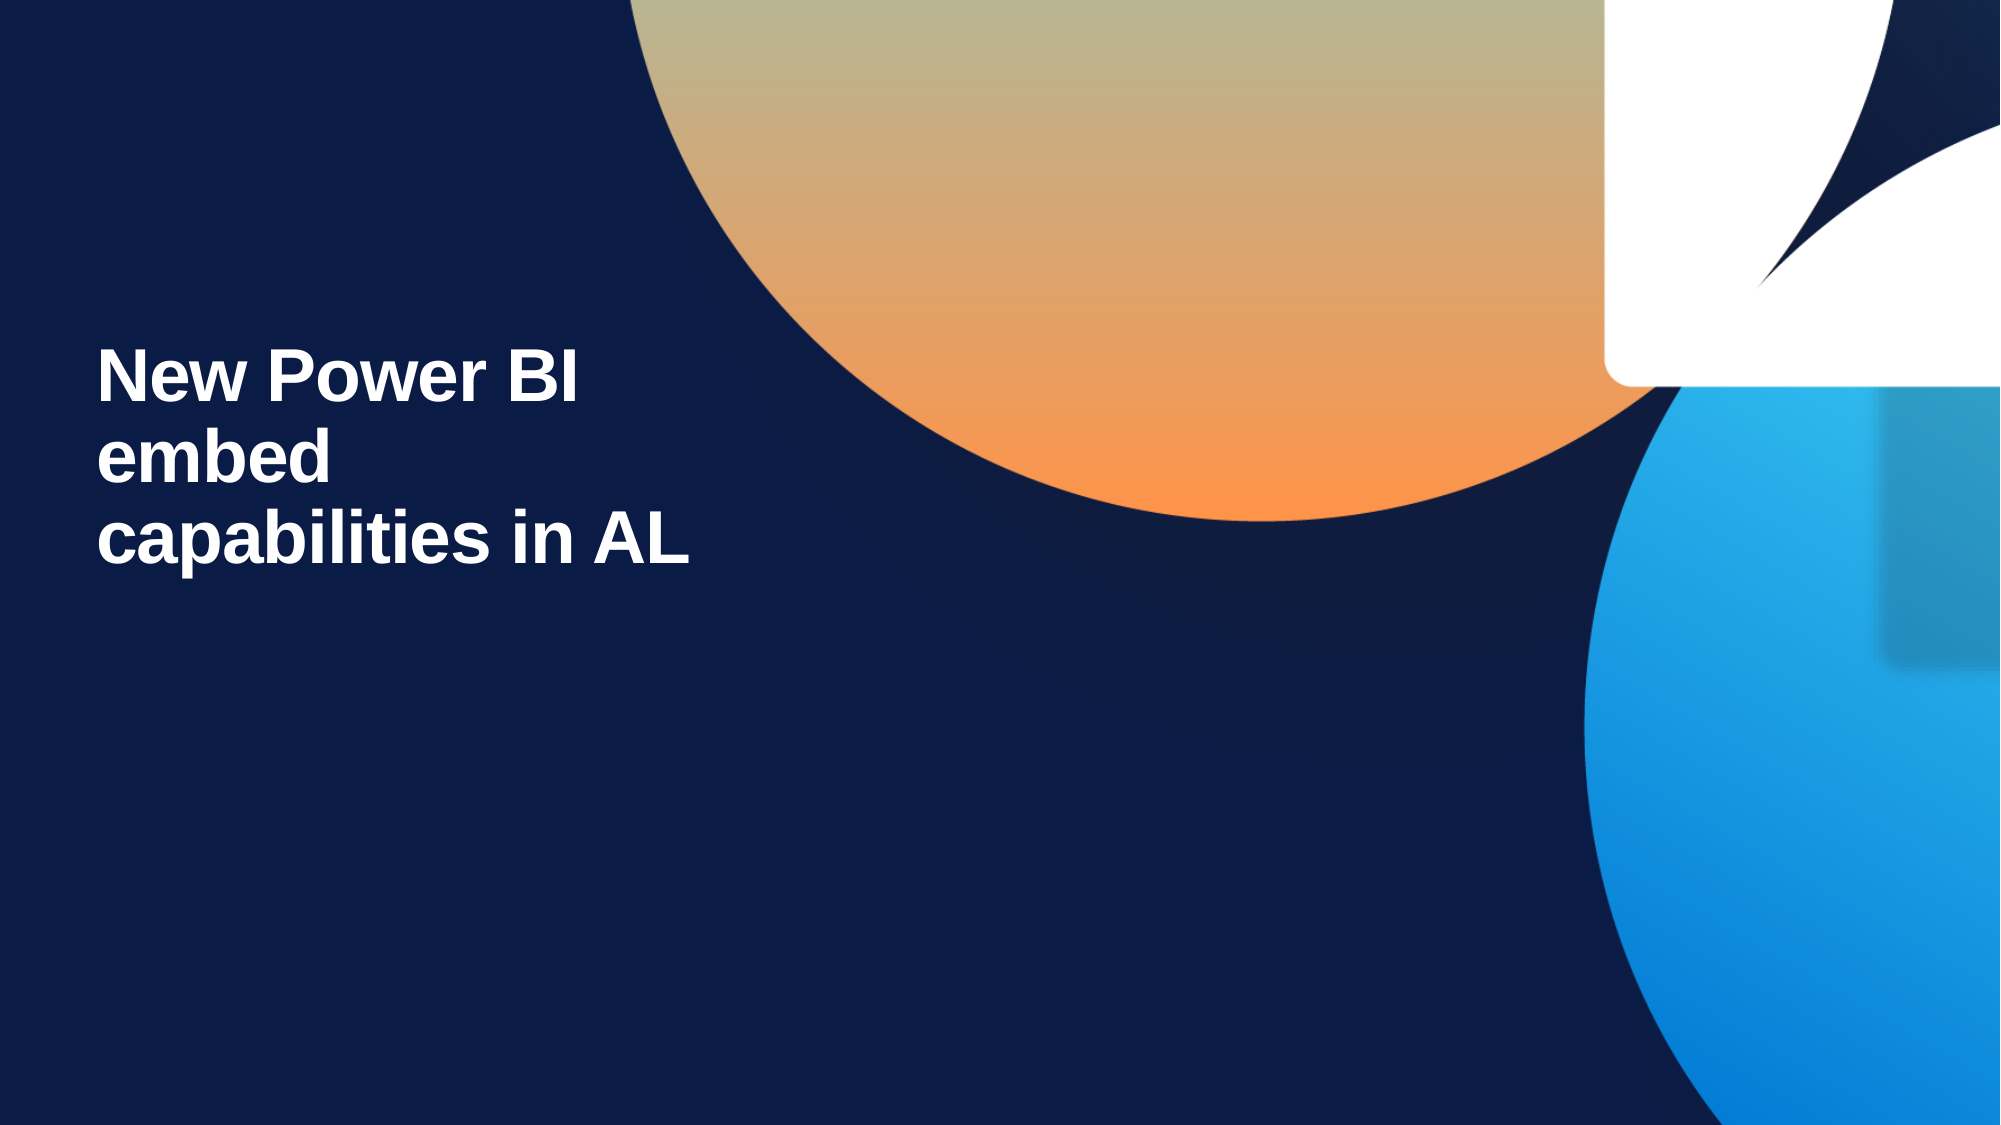

# New Power BI embed capabilities in AL